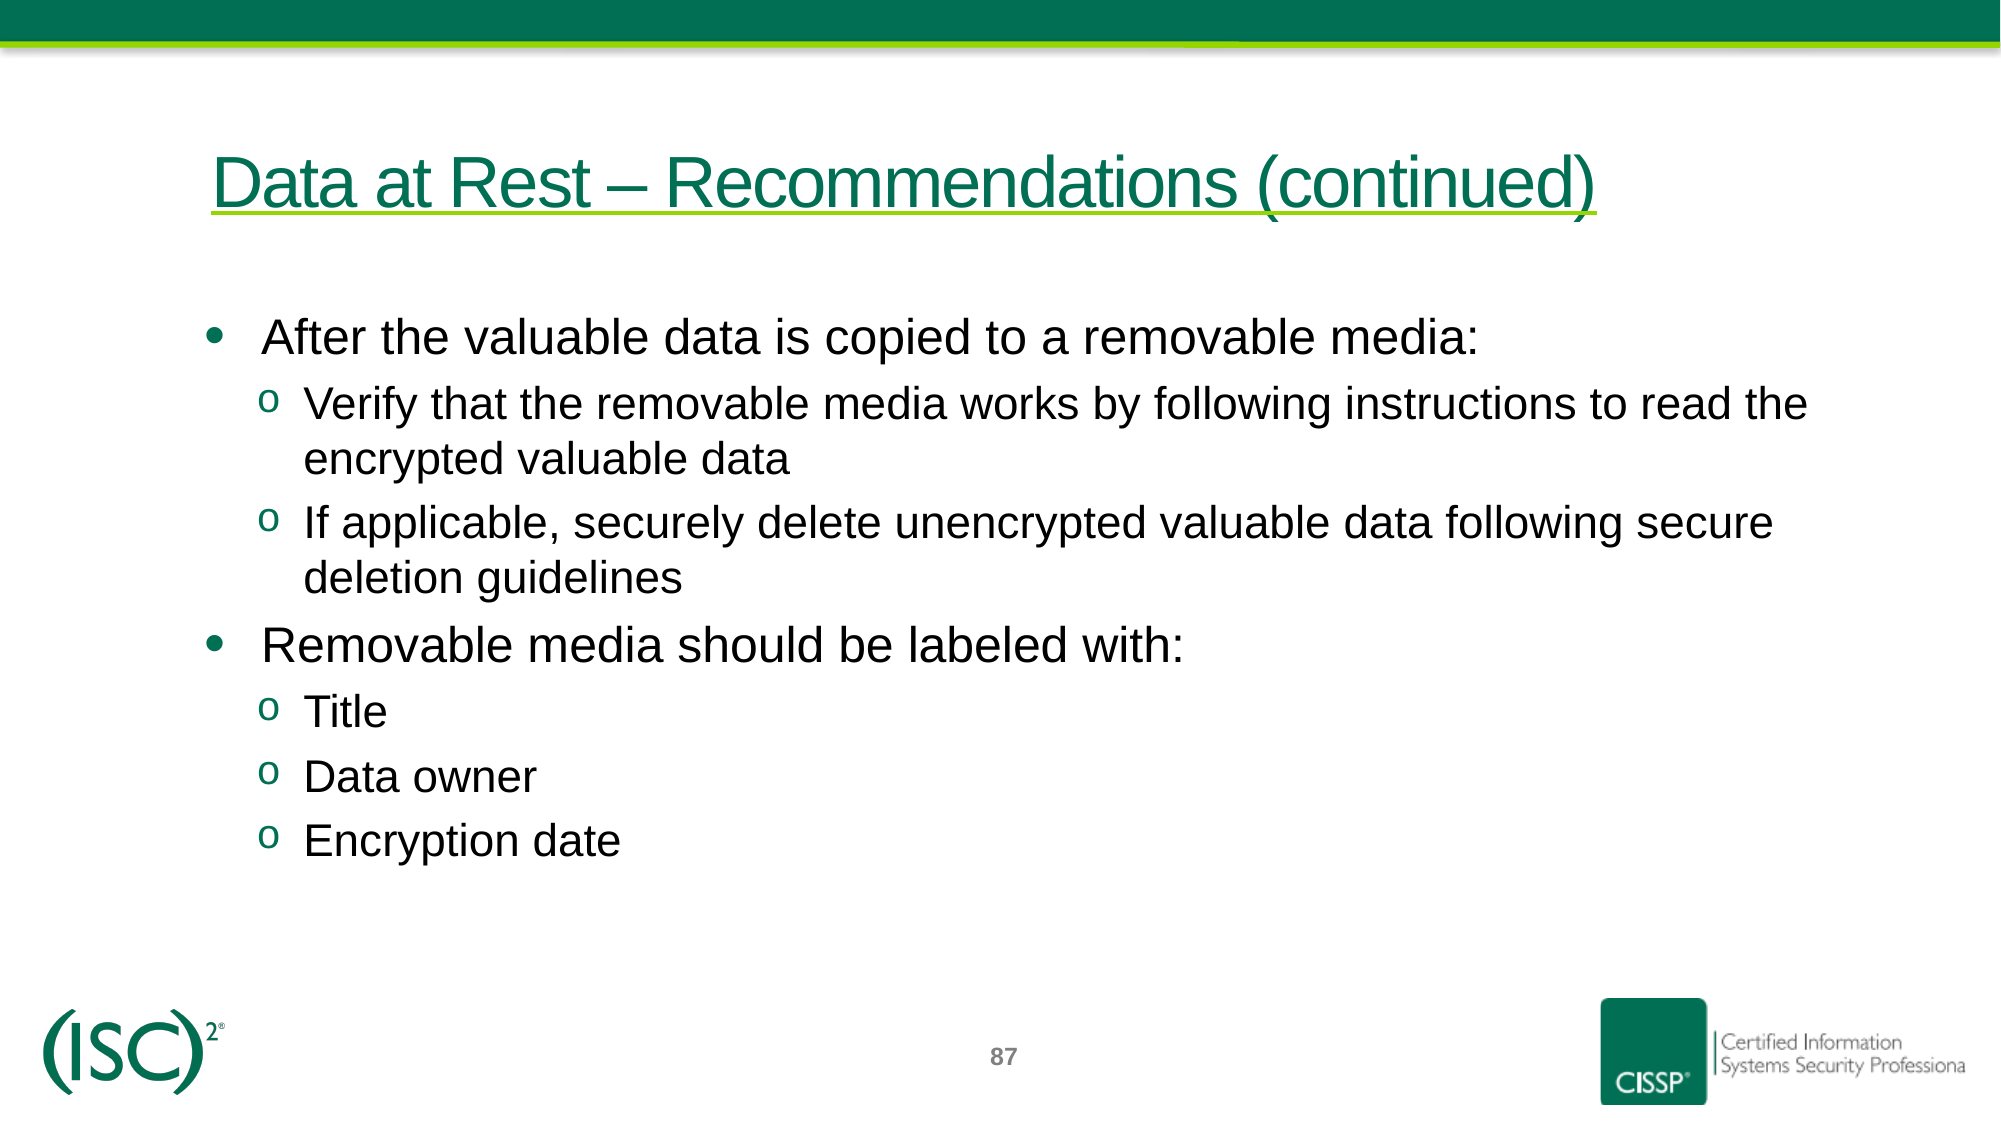

# Data at Rest – Recommendations (continued)
After the valuable data is copied to a removable media:
Verify that the removable media works by following instructions to read the encrypted valuable data
If applicable, securely delete unencrypted valuable data following secure deletion guidelines
Removable media should be labeled with:
Title
Data owner
Encryption date